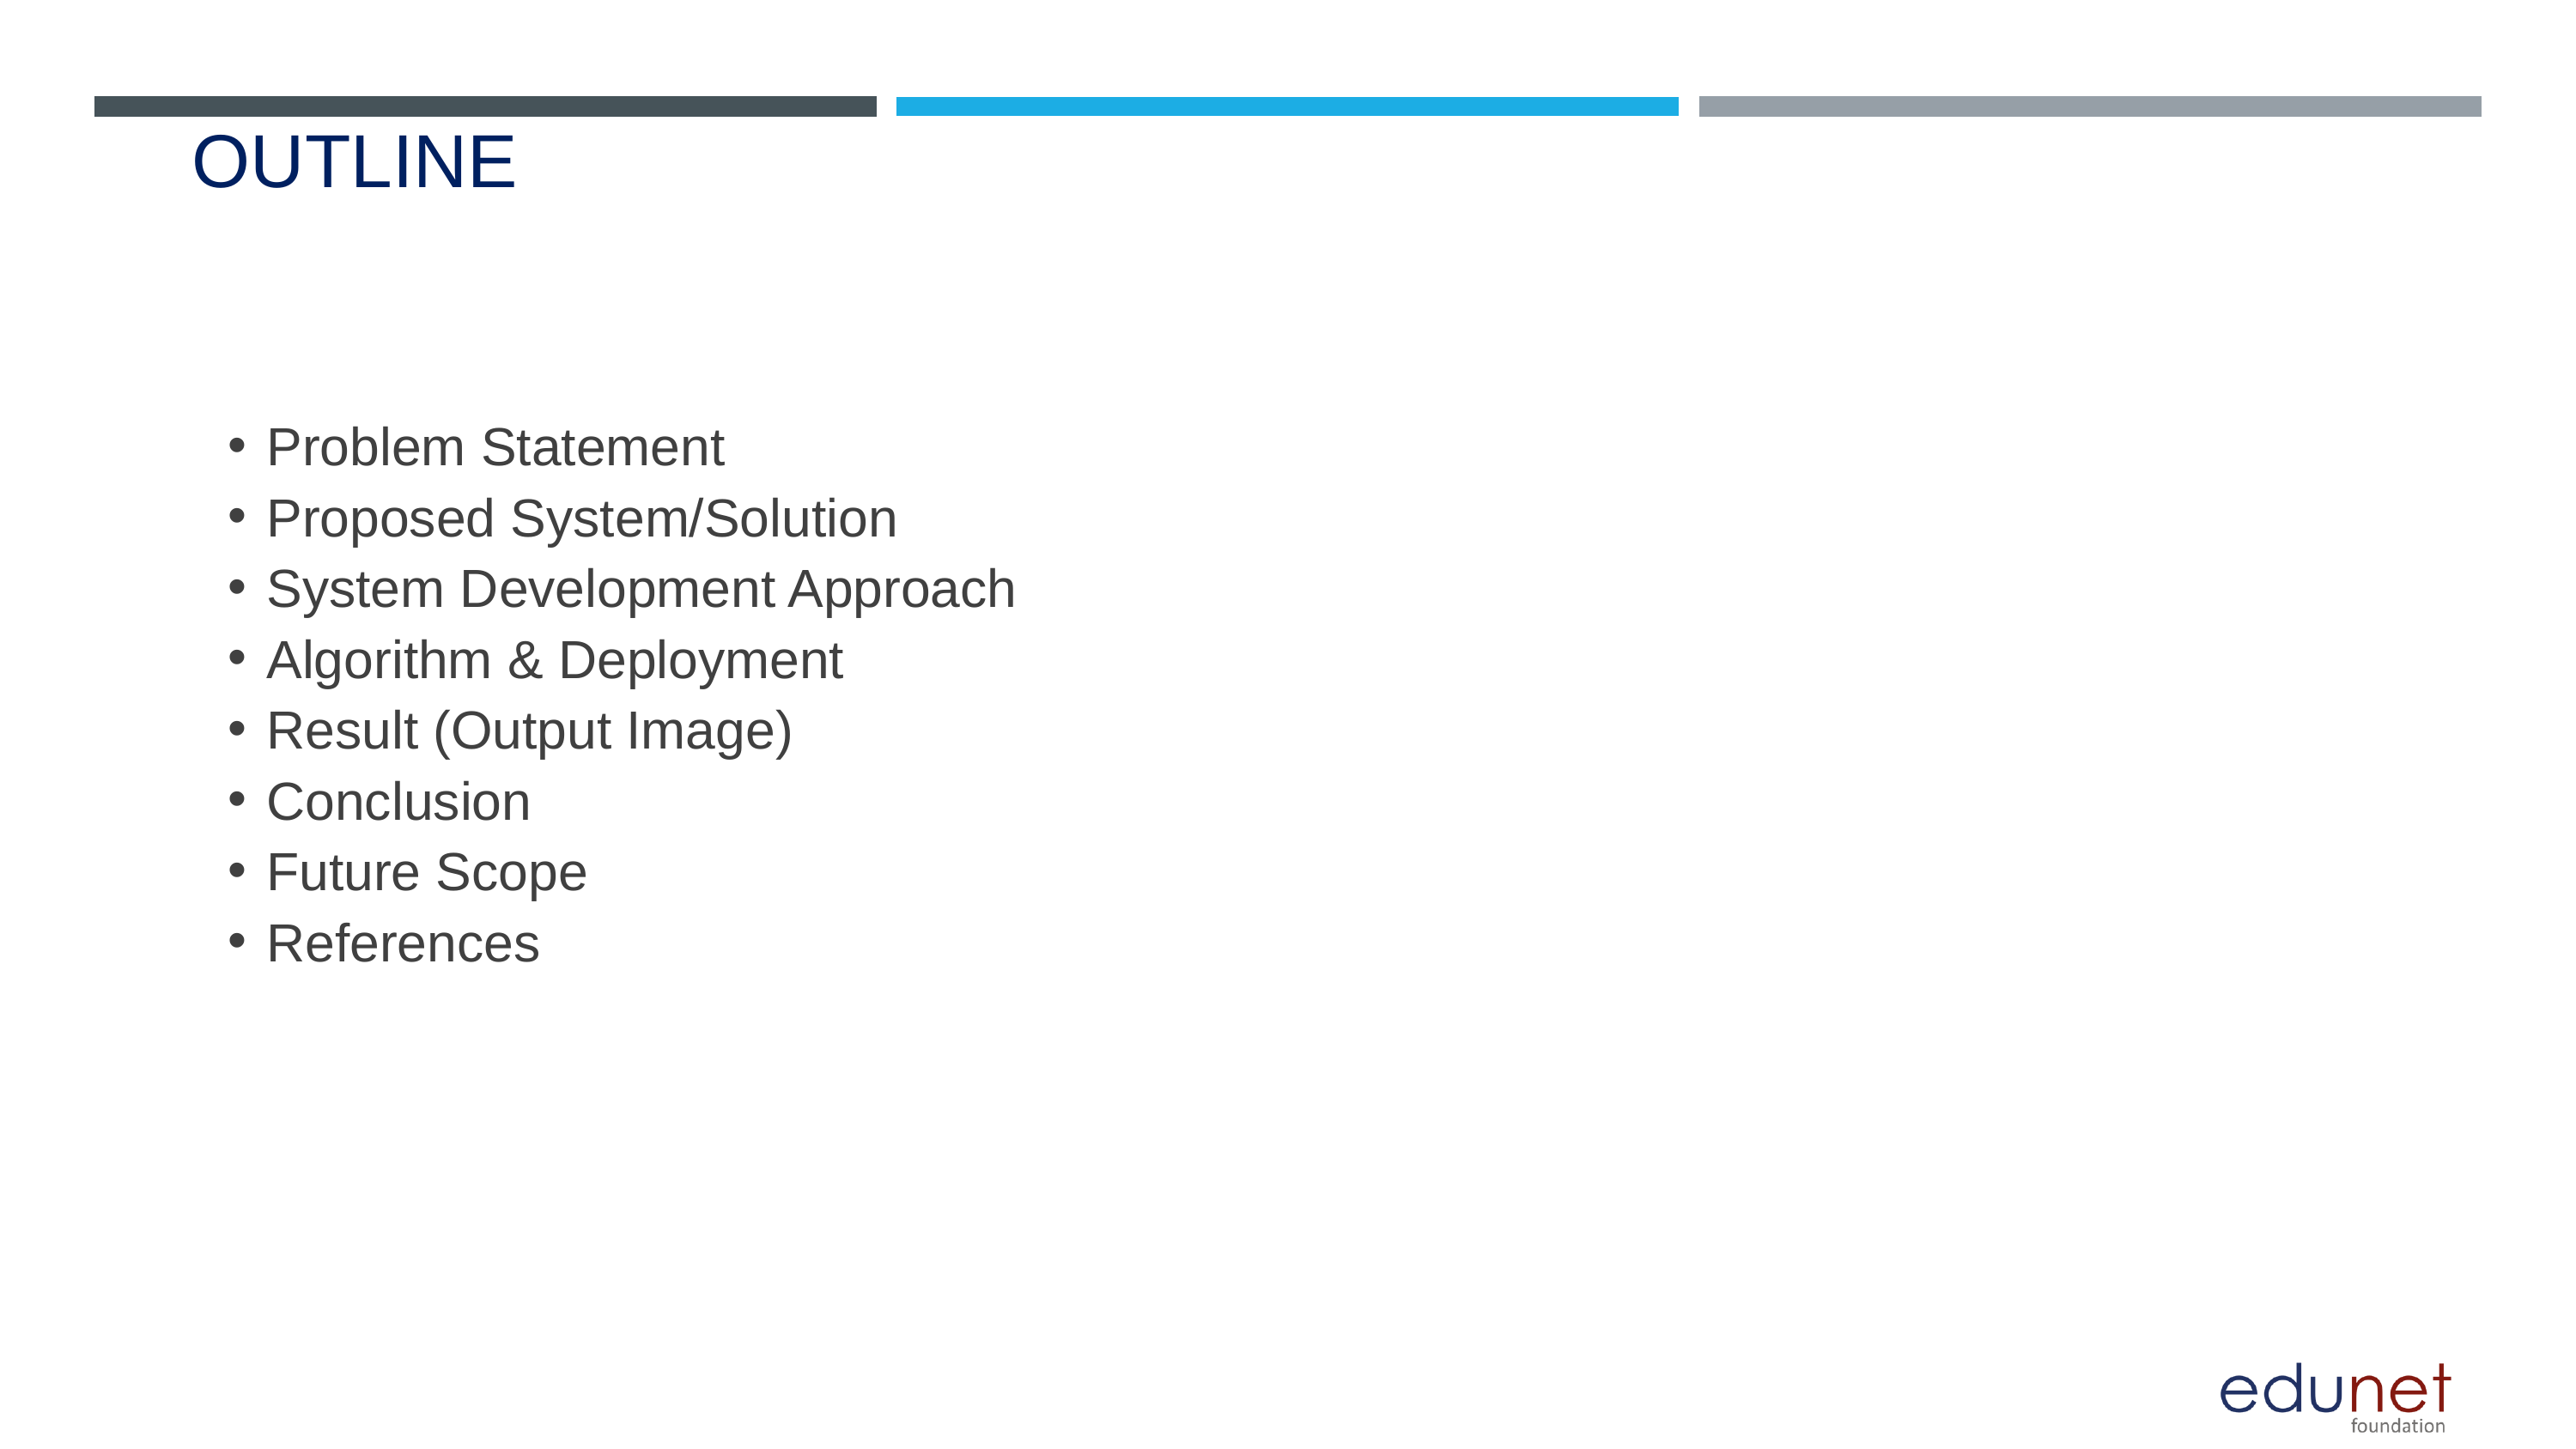

OUTLINE

Problem Statement
Proposed System/Solution
System Development Approach
Algorithm & Deployment
Result (Output Image)
Conclusion
Future Scope
References